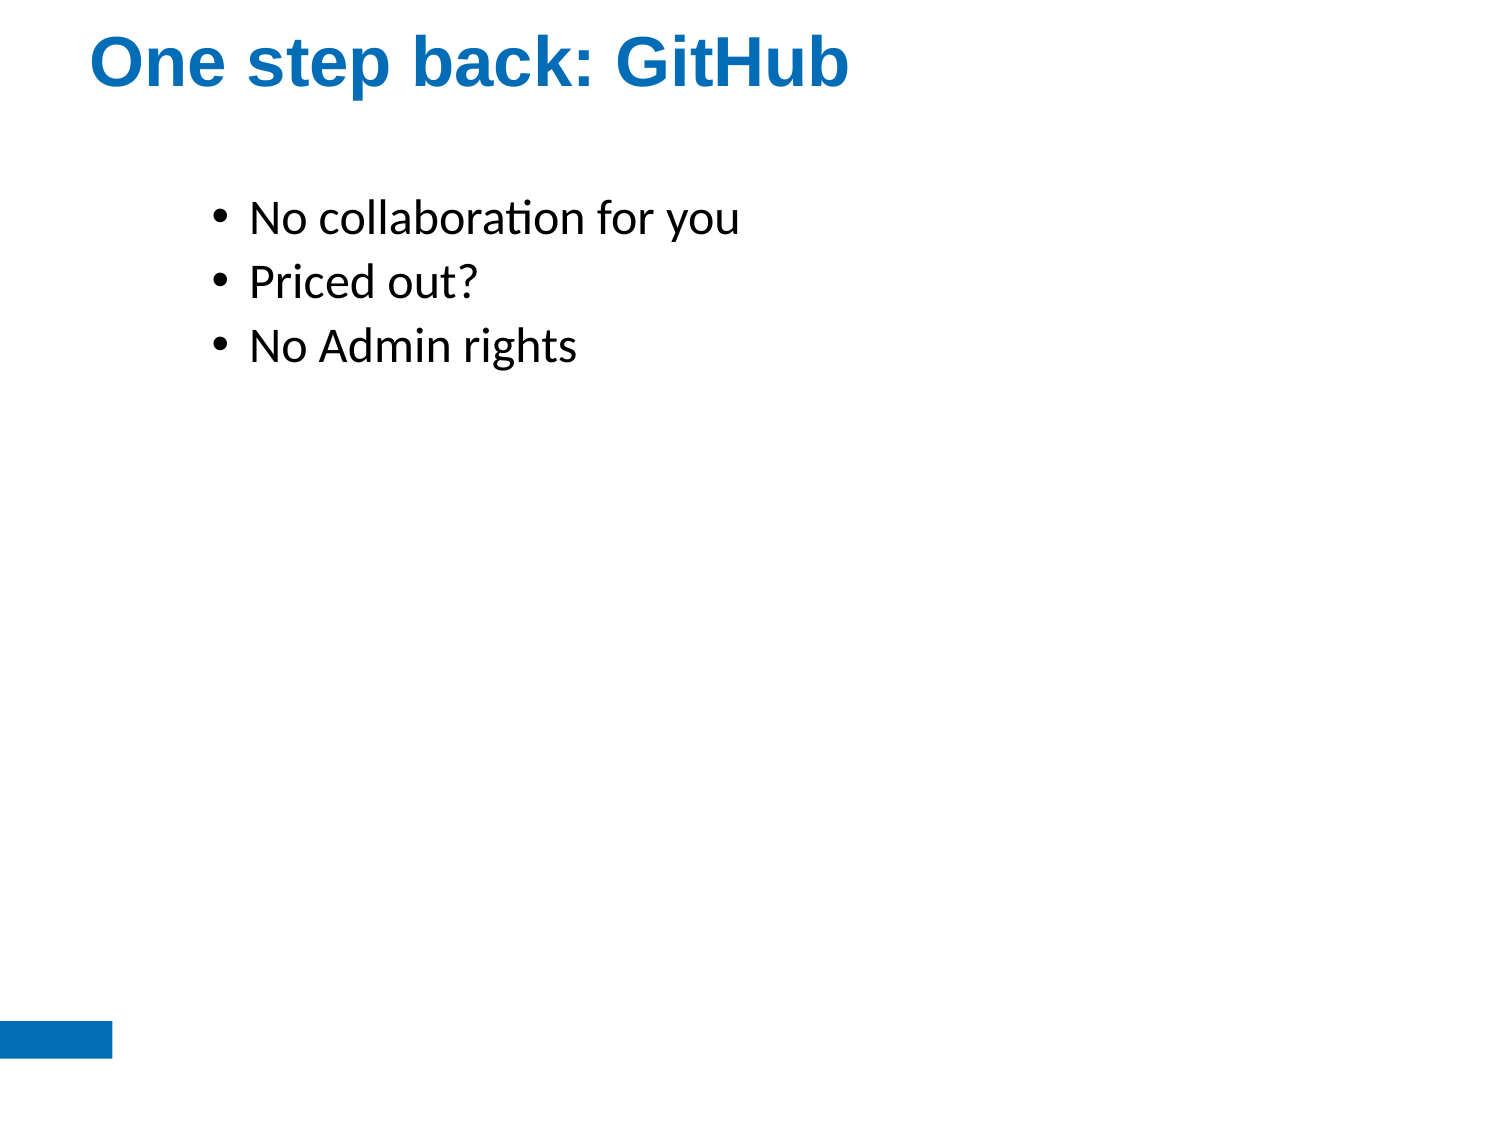

# One step back: GitHub
No collaboration for you
Priced out?
No Admin rights